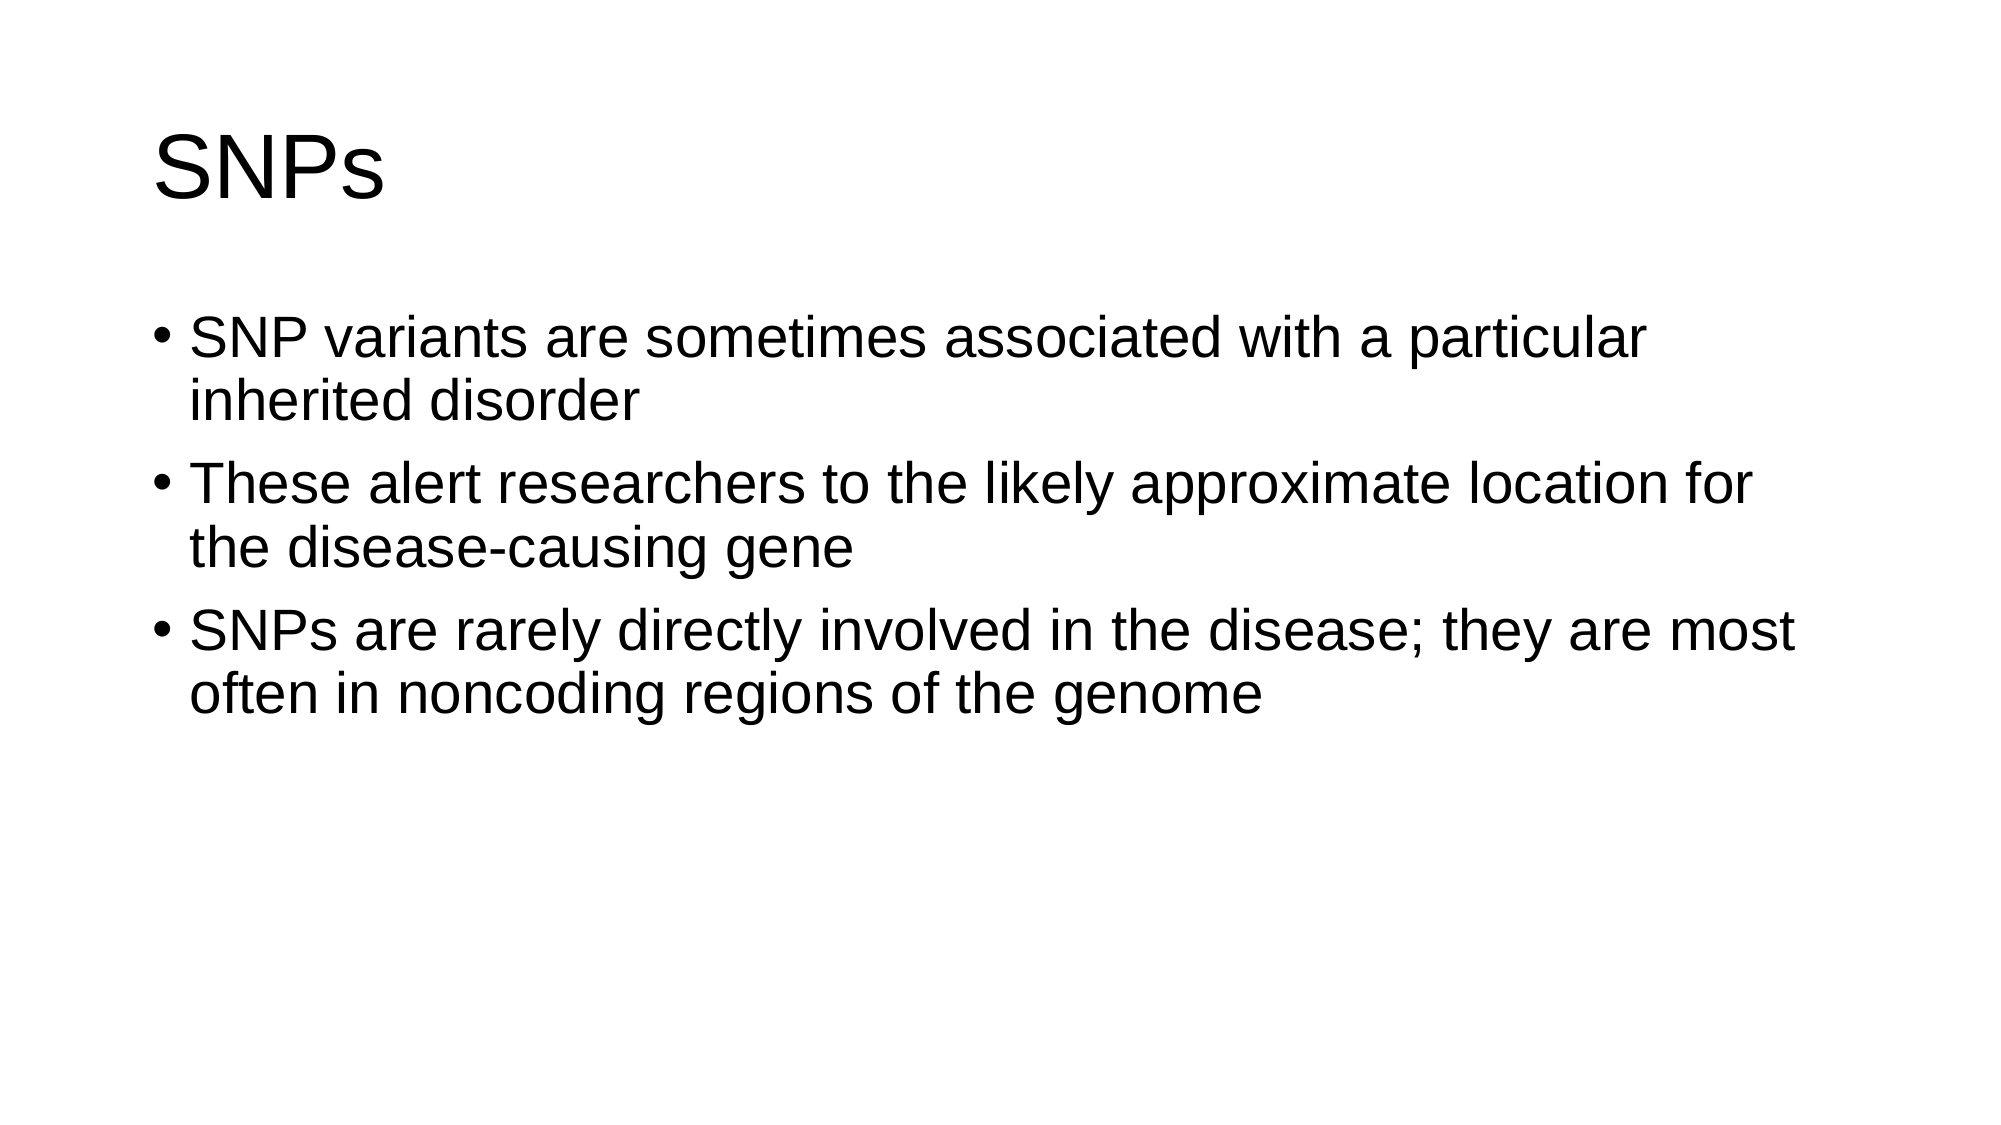

# SNPs
SNP variants are sometimes associated with a particular inherited disorder
These alert researchers to the likely approximate location for the disease-causing gene
SNPs are rarely directly involved in the disease; they are most often in noncoding regions of the genome